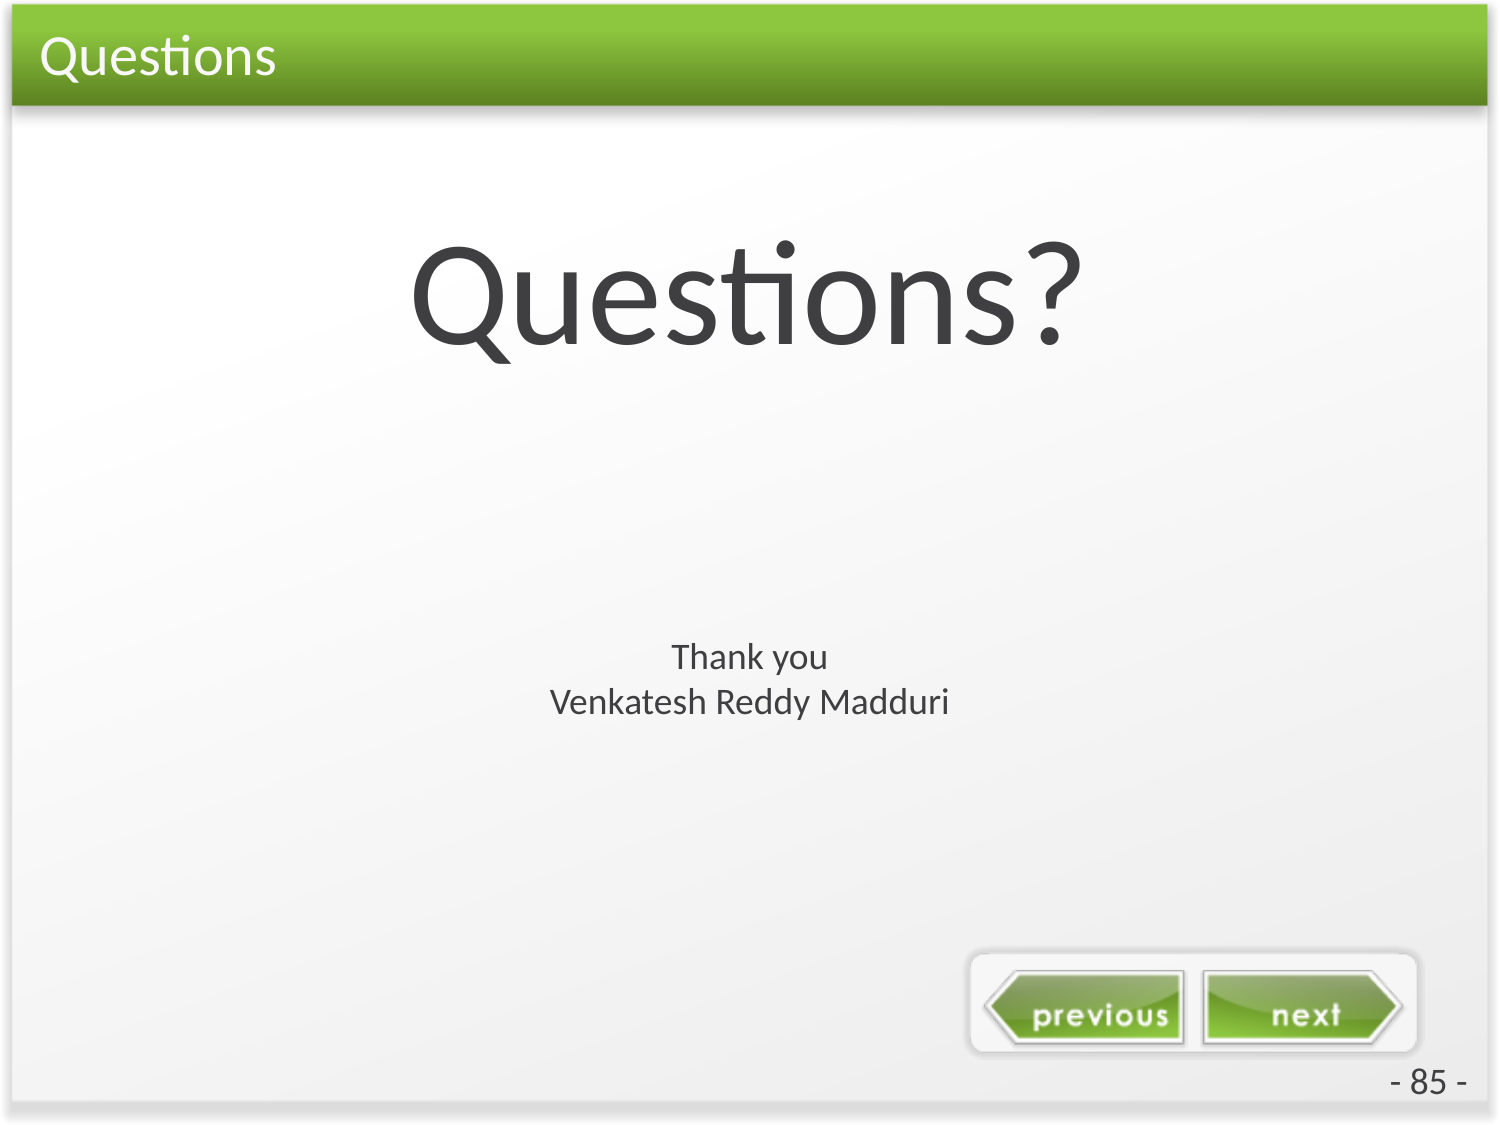

# Questions
Questions?
Thank you
Venkatesh Reddy Madduri
- 85 -